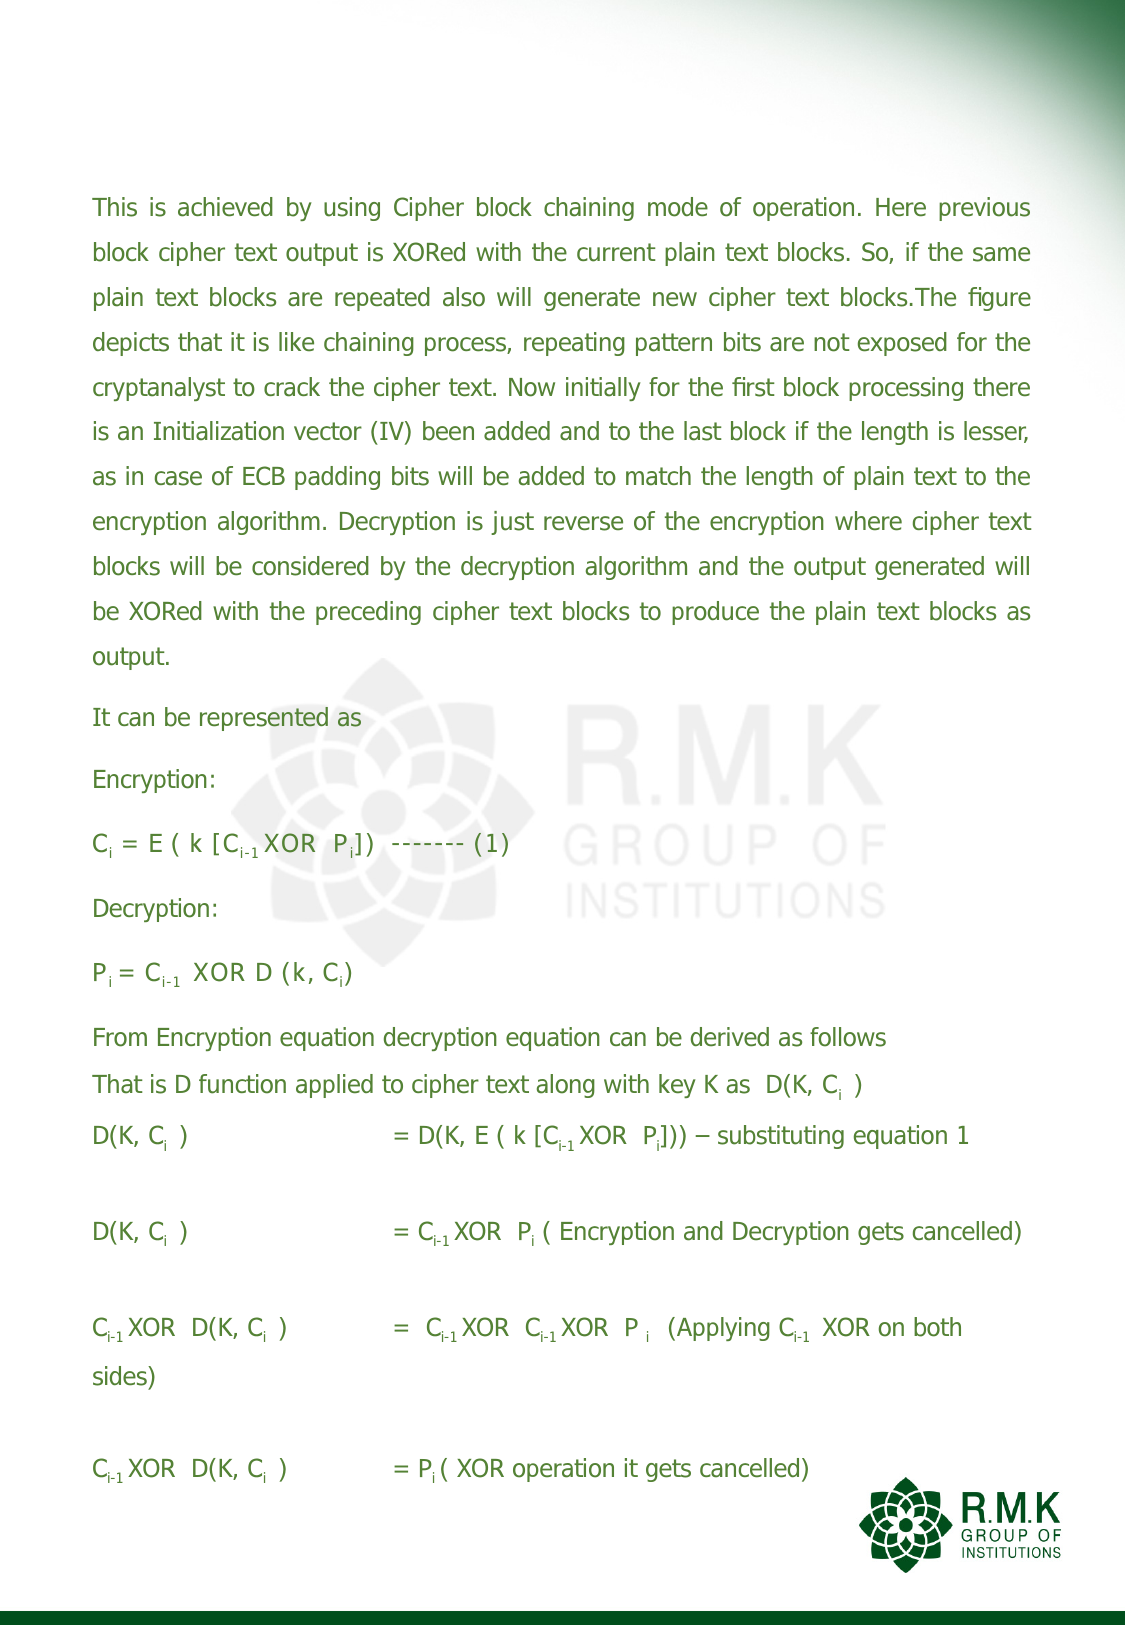

#
This is achieved by using Cipher block chaining mode of operation. Here previous block cipher text output is XORed with the current plain text blocks. So, if the same plain text blocks are repeated also will generate new cipher text blocks.The figure depicts that it is like chaining process, repeating pattern bits are not exposed for the cryptanalyst to crack the cipher text. Now initially for the first block processing there is an Initialization vector (IV) been added and to the last block if the length is lesser, as in case of ECB padding bits will be added to match the length of plain text to the encryption algorithm. Decryption is just reverse of the encryption where cipher text blocks will be considered by the decryption algorithm and the output generated will be XORed with the preceding cipher text blocks to produce the plain text blocks as output.
It can be represented as
Encryption:
Ci = E ( k [Ci-1 XOR  Pi])  ------- (1)
Decryption:
Pi = Ci-1  XOR D (k, Ci)
From Encryption equation decryption equation can be derived as follows
That is D function applied to cipher text along with key K as  D(K, Ci  )
D(K, Ci  ) 		= D(K, E ( k [Ci-1 XOR  Pi])) – substituting equation 1

D(K, Ci  ) 		= Ci-1 XOR  Pi ( Encryption and Decryption gets cancelled)

Ci-1 XOR  D(K, Ci  ) 	=  Ci-1 XOR  Ci-1 XOR  P i    (Applying Ci-1  XOR on both sides)

Ci-1 XOR  D(K, Ci  )	= Pi ( XOR operation it gets cancelled)